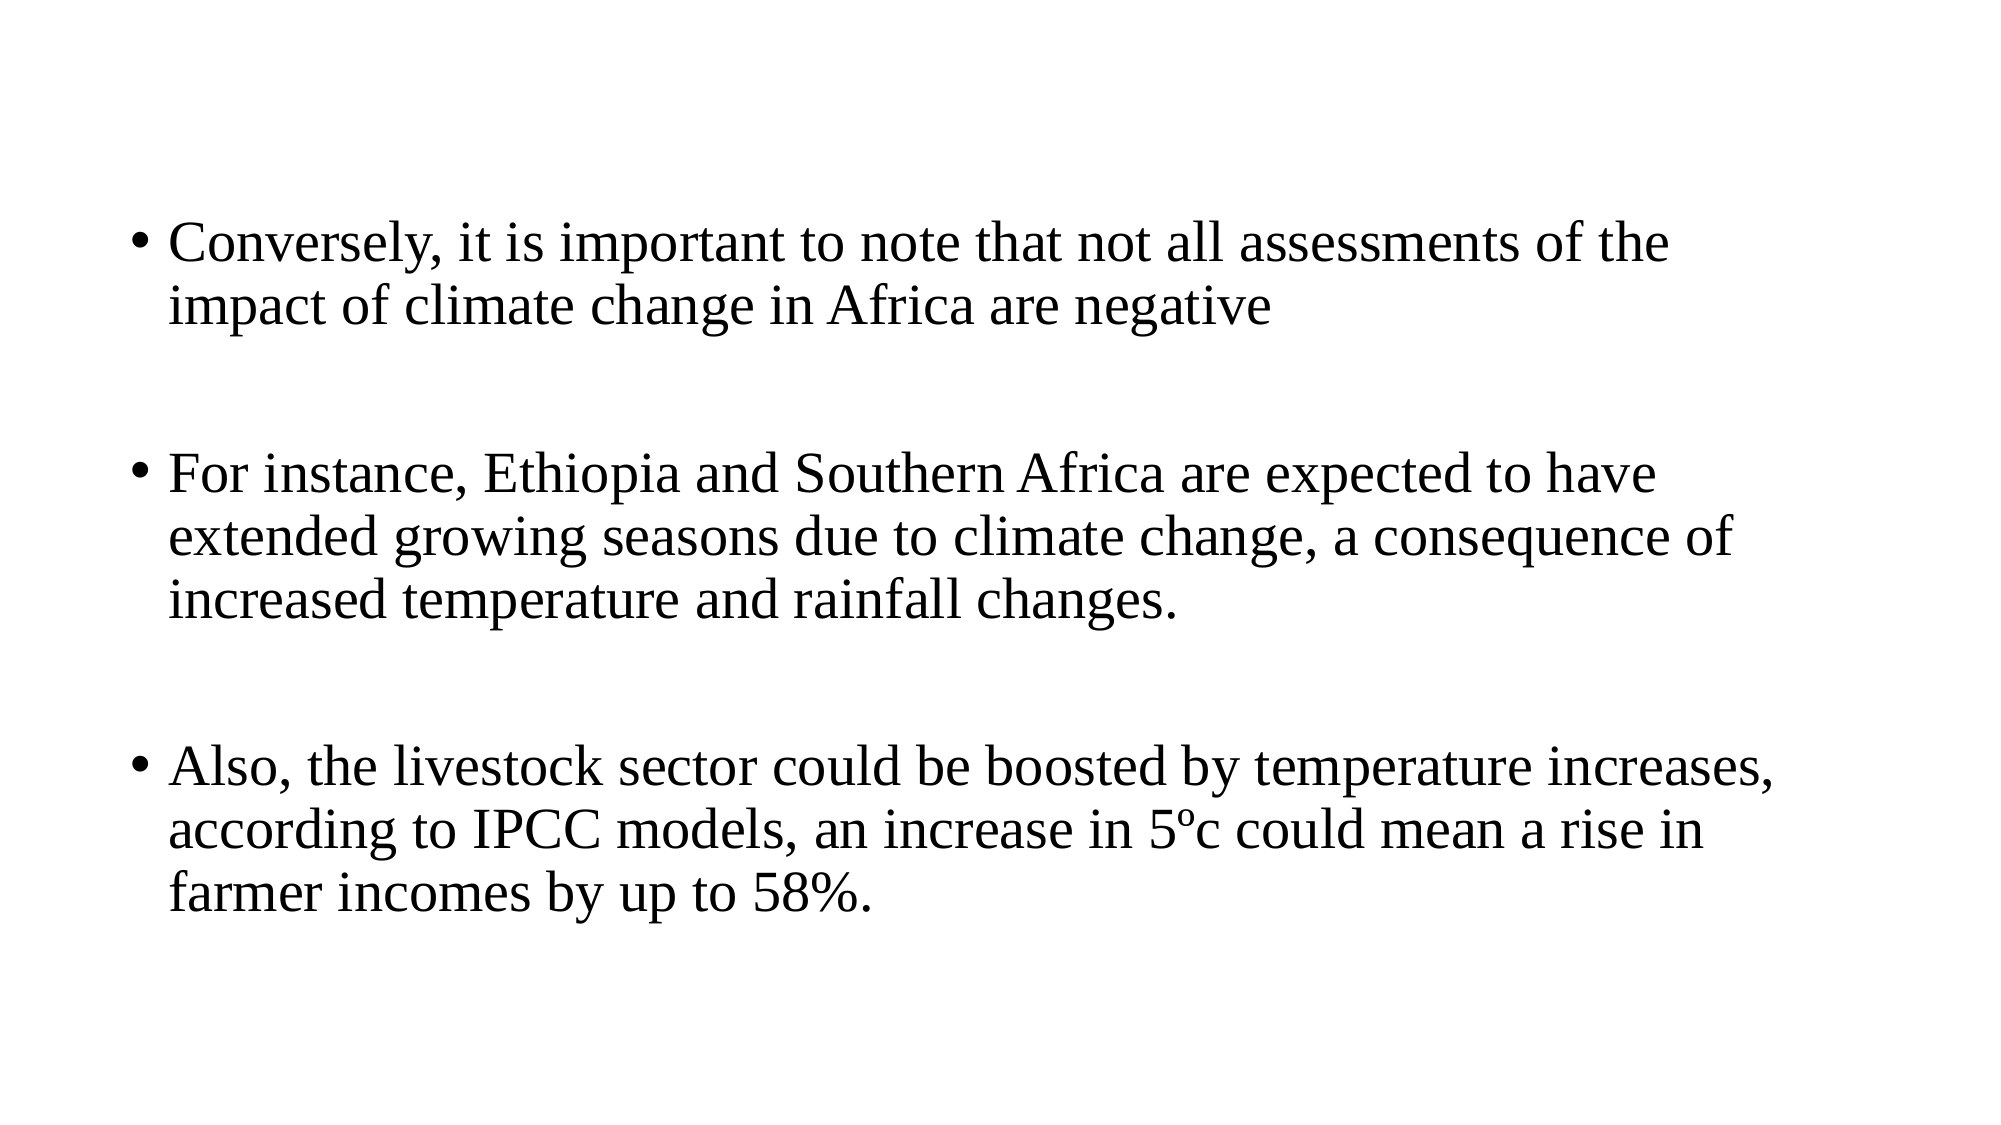

Conversely, it is important to note that not all assessments of the impact of climate change in Africa are negative

For instance, Ethiopia and Southern Africa are expected to have extended growing seasons due to climate change, a consequence of increased temperature and rainfall changes.

Also, the livestock sector could be boosted by temperature increases, according to IPCC models, an increase in 5ºc could mean a rise in farmer incomes by up to 58%.